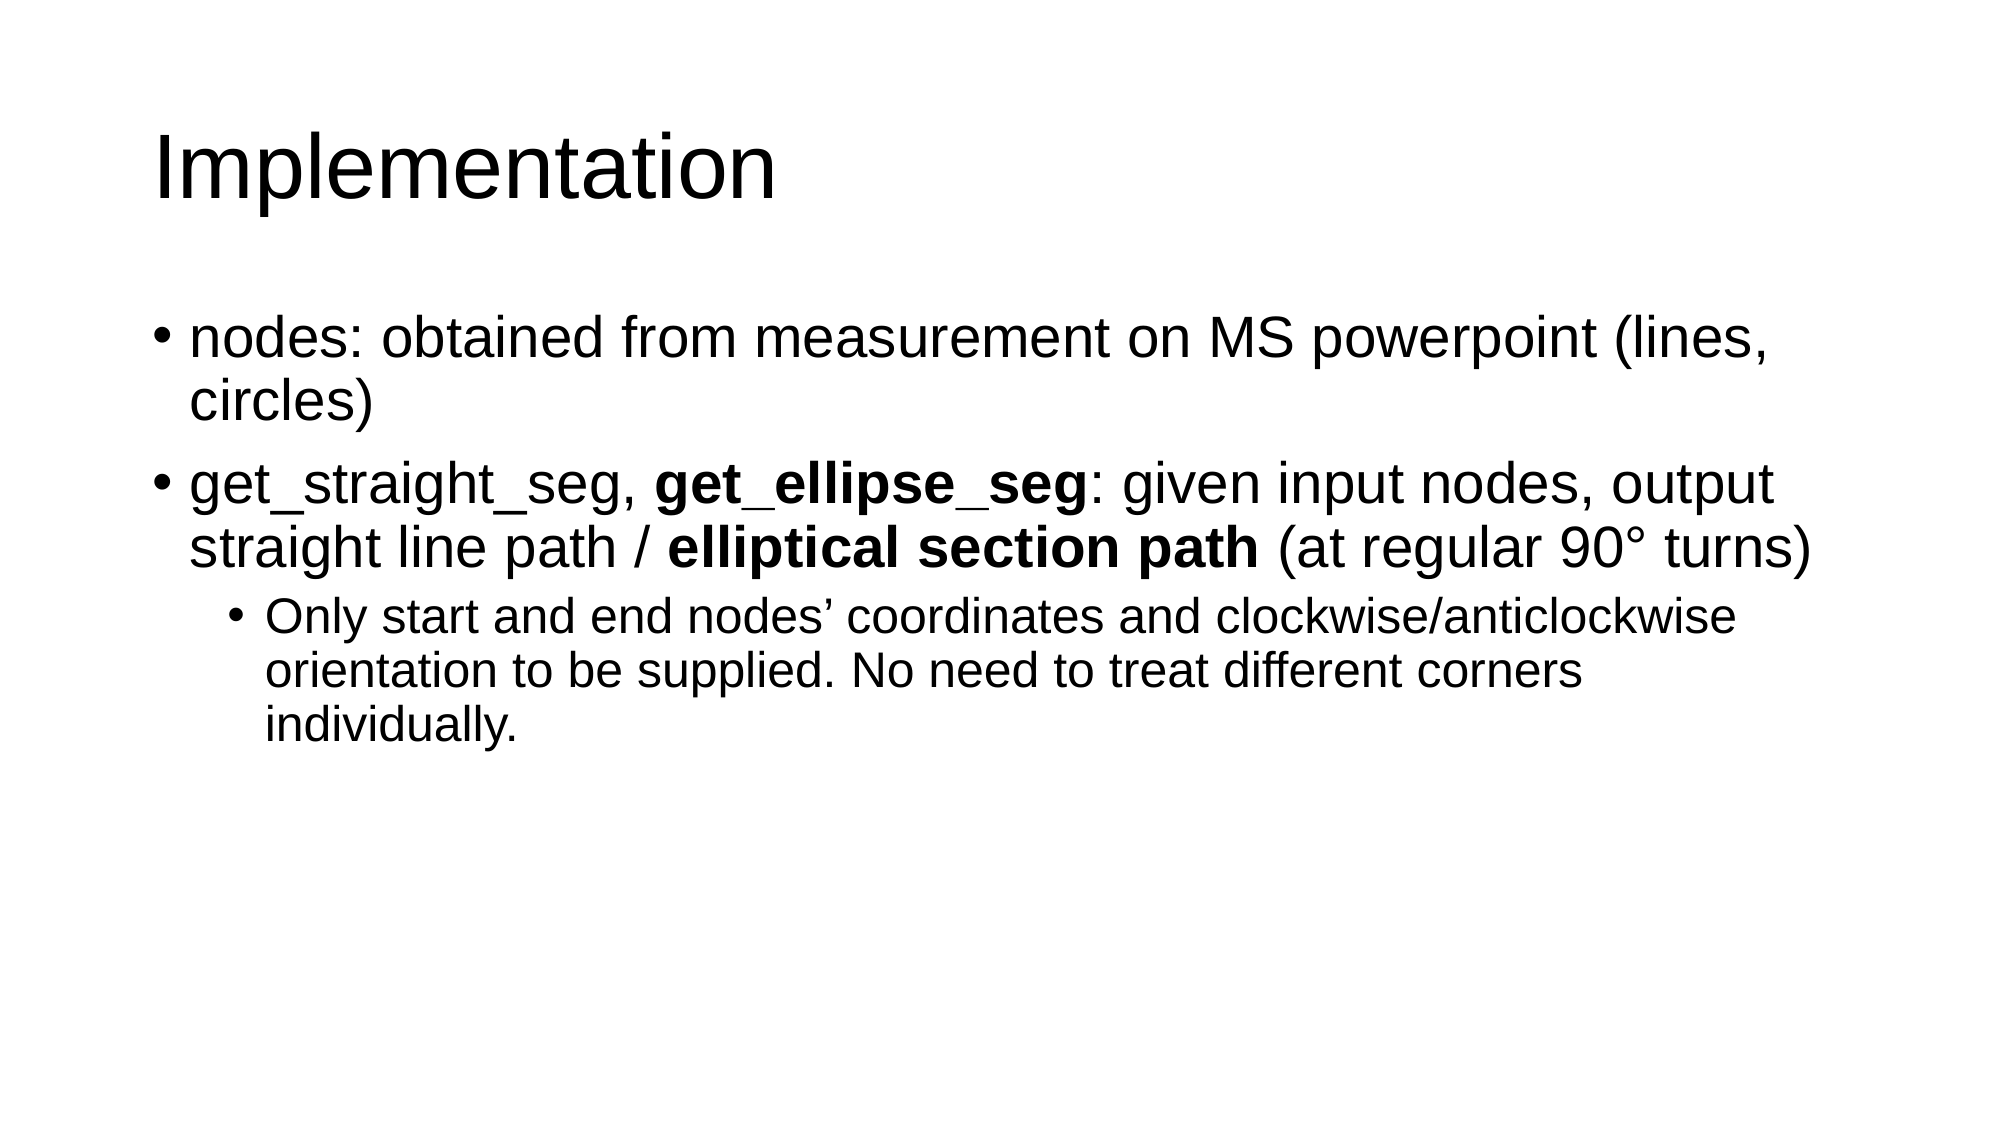

# Implementation
nodes: obtained from measurement on MS powerpoint (lines, circles)
get_straight_seg, get_ellipse_seg: given input nodes, output straight line path / elliptical section path (at regular 90° turns)
Only start and end nodes’ coordinates and clockwise/anticlockwise orientation to be supplied. No need to treat different corners individually.